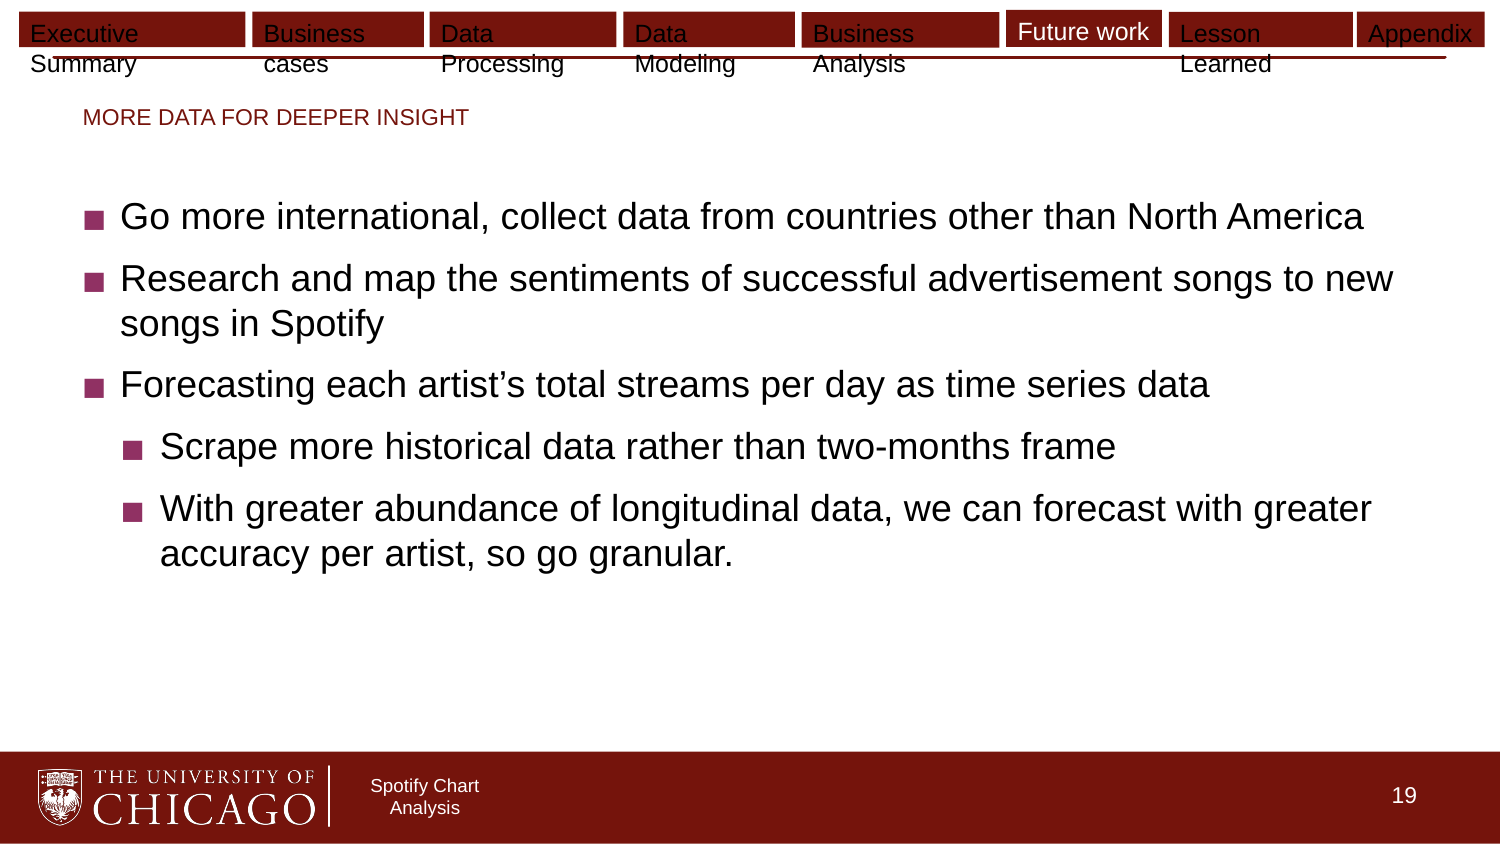

# MORE DATA FOR DEEPER INSIGHT
Go more international, collect data from countries other than North America
Research and map the sentiments of successful advertisement songs to new songs in Spotify
Forecasting each artist’s total streams per day as time series data
Scrape more historical data rather than two-months frame
With greater abundance of longitudinal data, we can forecast with greater accuracy per artist, so go granular.

19